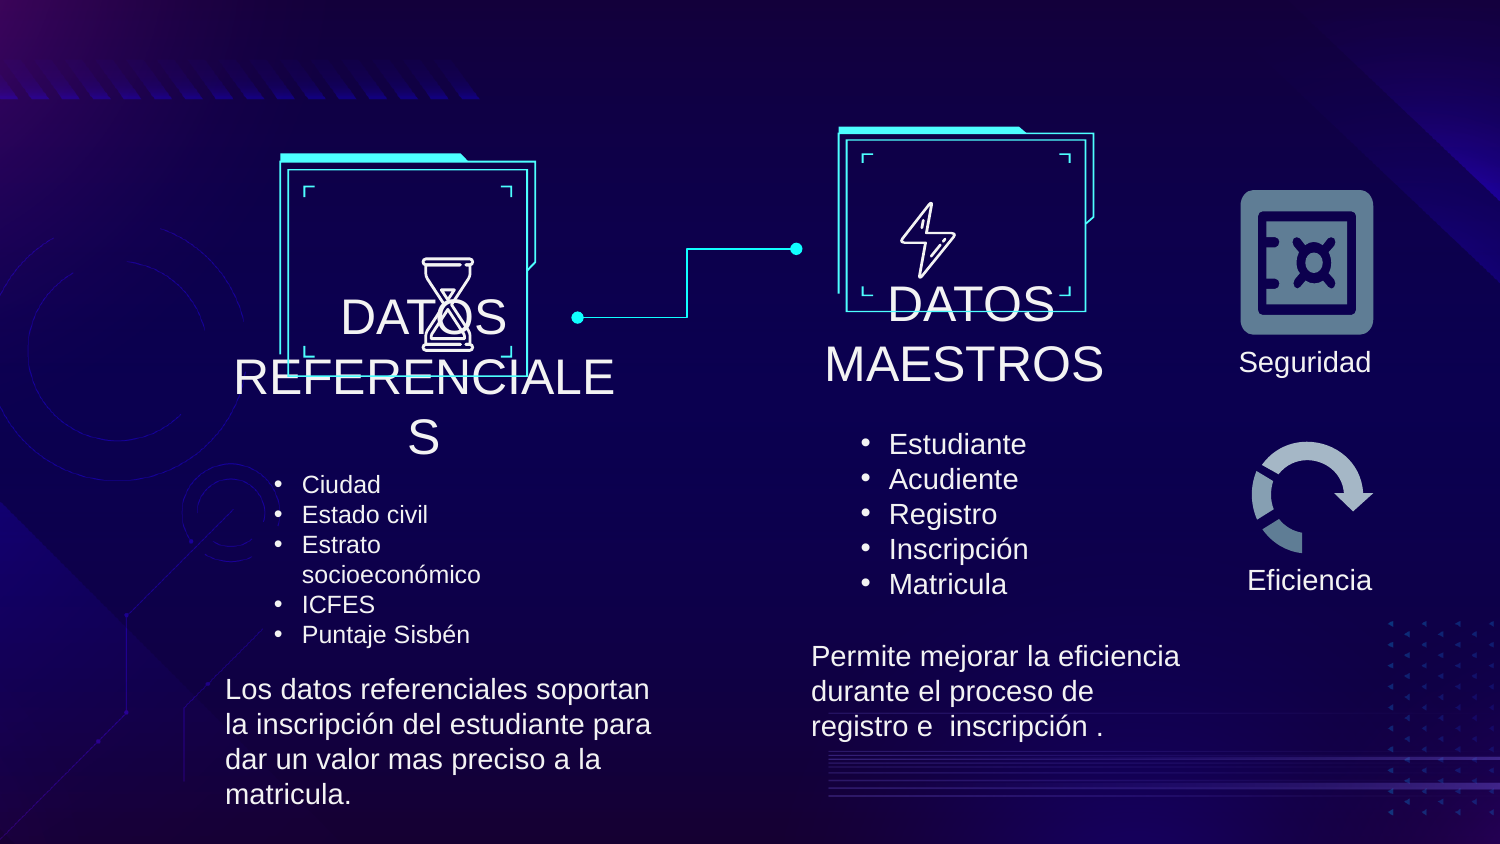

Seguridad
DATOS MAESTROS
Estudiante
Acudiente
Registro
Inscripción
Matricula
DATOS REFERENCIALES

Ciudad
Estado civil
Estrato socioeconómico
ICFES
Puntaje Sisbén

Eficiencia
Permite mejorar la eficiencia durante el proceso de registro e  inscripción .
Los datos referenciales soportan la inscripción del estudiante para dar un valor mas preciso a la matricula.